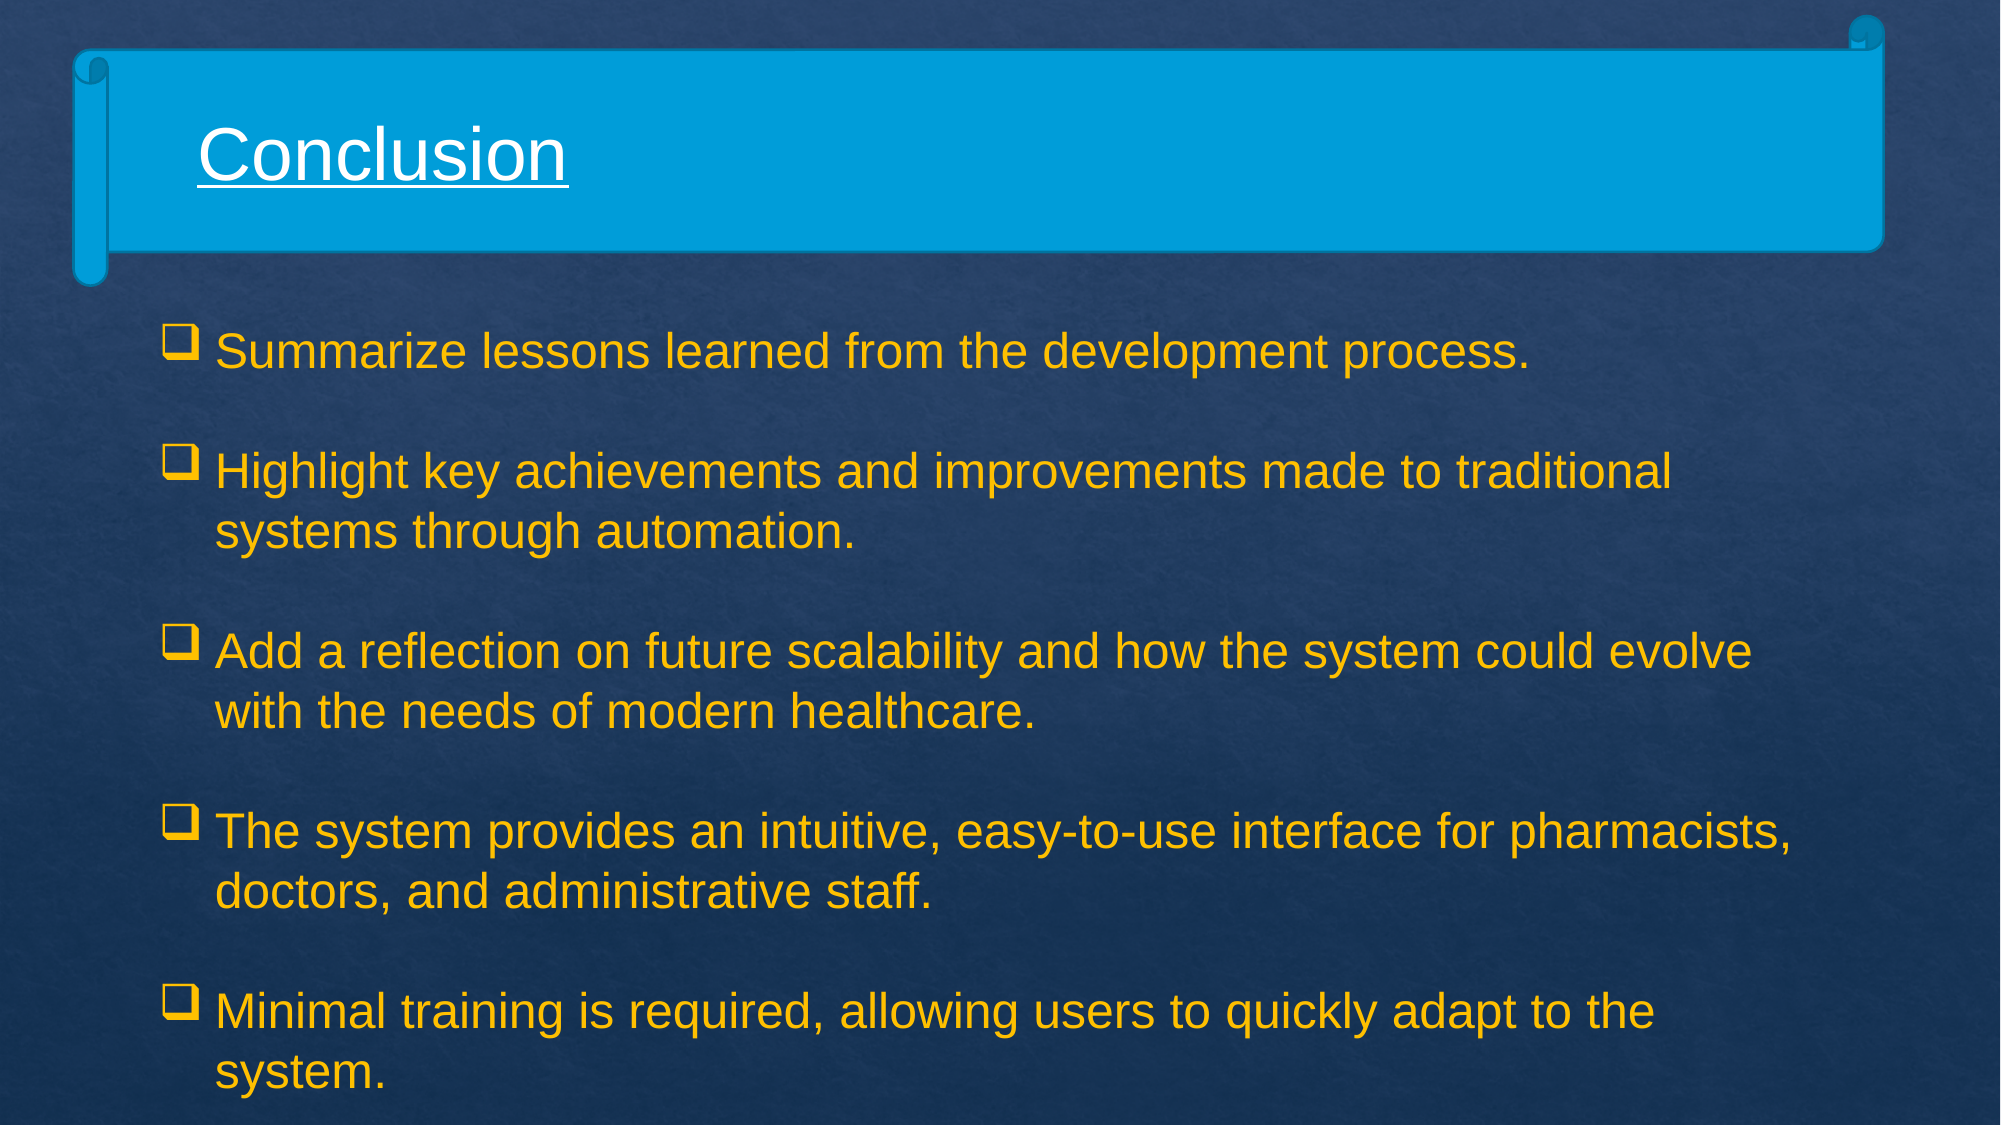

Conclusion
Summarize lessons learned from the development process.

Highlight key achievements and improvements made to traditional systems through automation.

Add a reflection on future scalability and how the system could evolve with the needs of modern healthcare.

The system provides an intuitive, easy-to-use interface for pharmacists, doctors, and administrative staff.

Minimal training is required, allowing users to quickly adapt to the system.